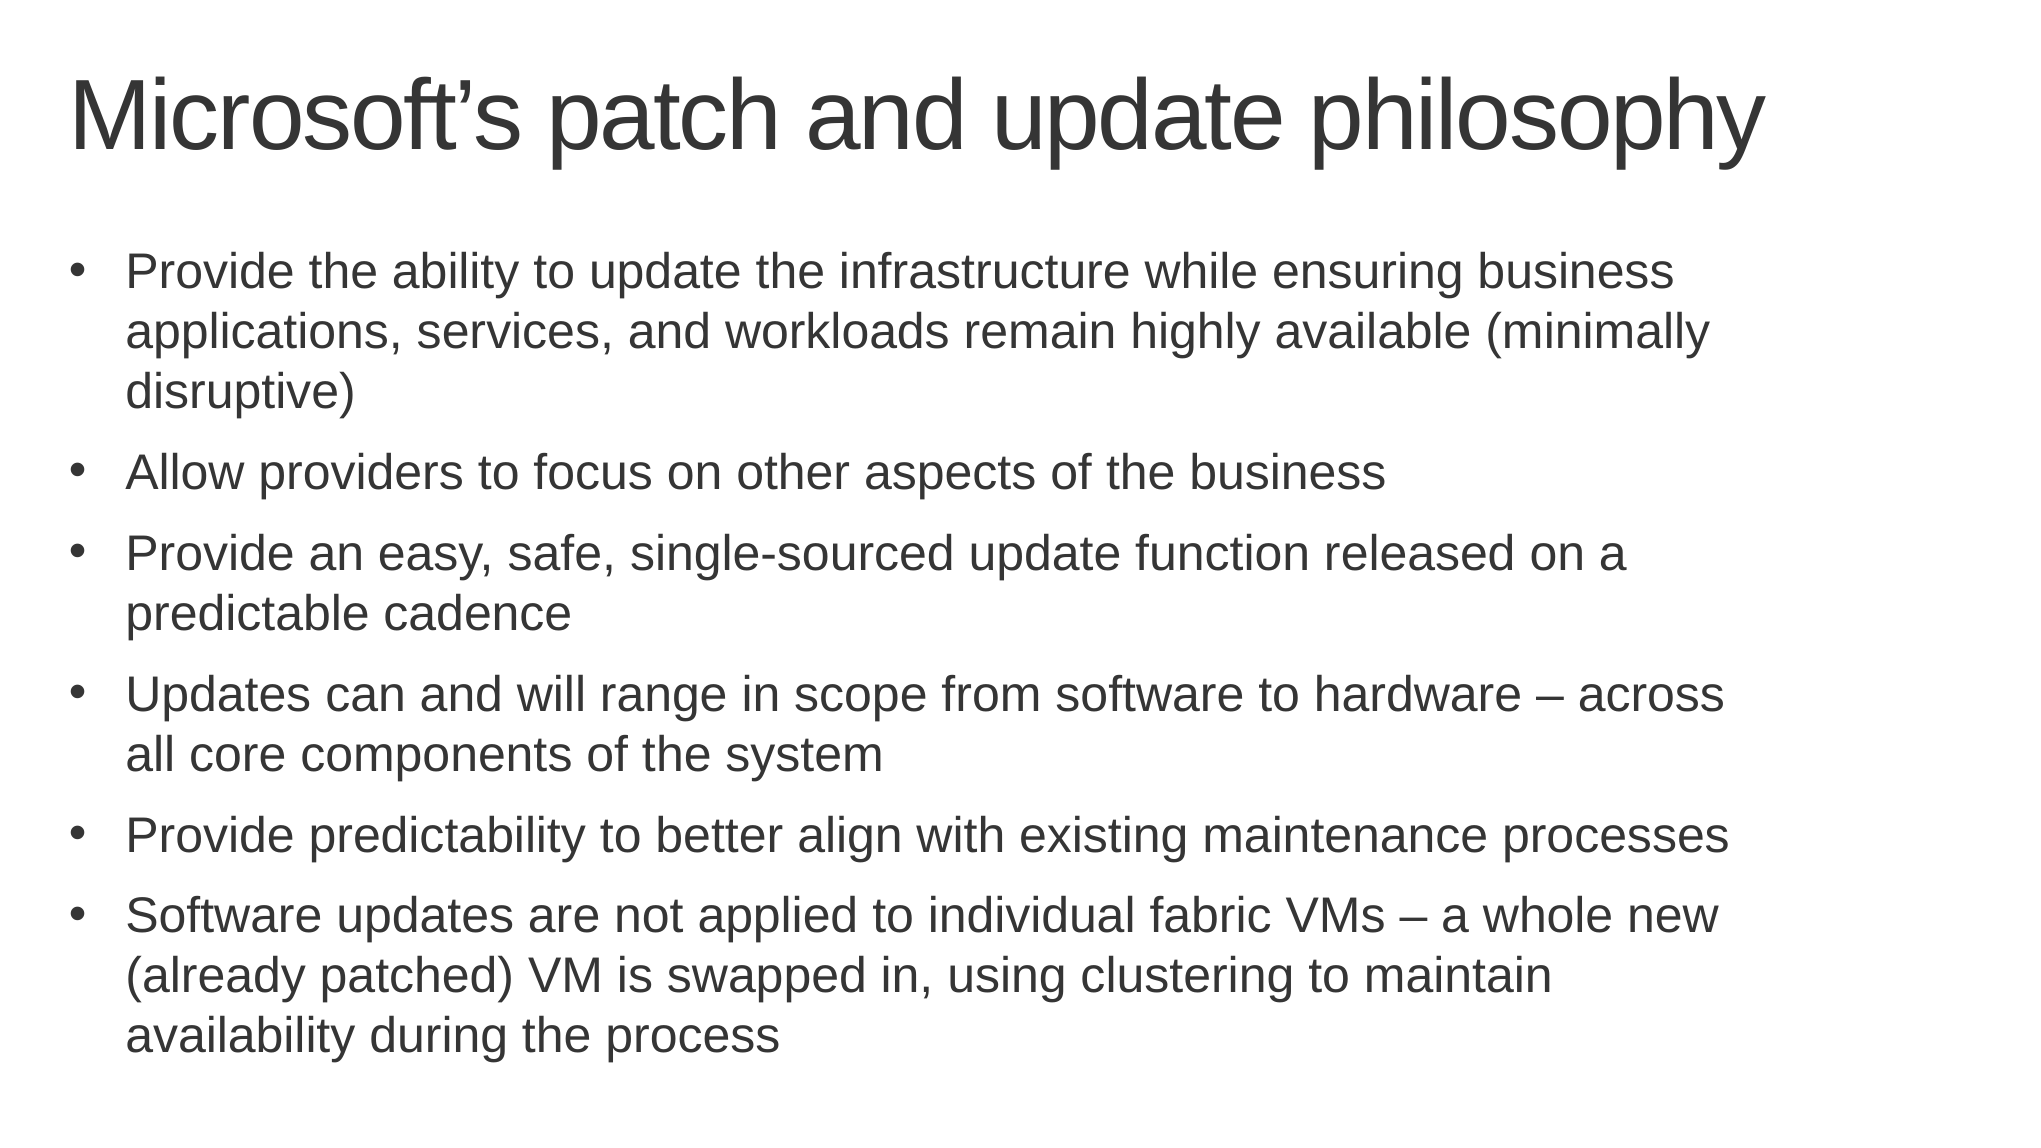

# Microsoft’s patch and update philosophy
Provide the ability to update the infrastructure while ensuring business applications, services, and workloads remain highly available (minimally disruptive)
Allow providers to focus on other aspects of the business
Provide an easy, safe, single-sourced update function released on a predictable cadence
Updates can and will range in scope from software to hardware – across all core components of the system
Provide predictability to better align with existing maintenance processes
Software updates are not applied to individual fabric VMs – a whole new (already patched) VM is swapped in, using clustering to maintain availability during the process